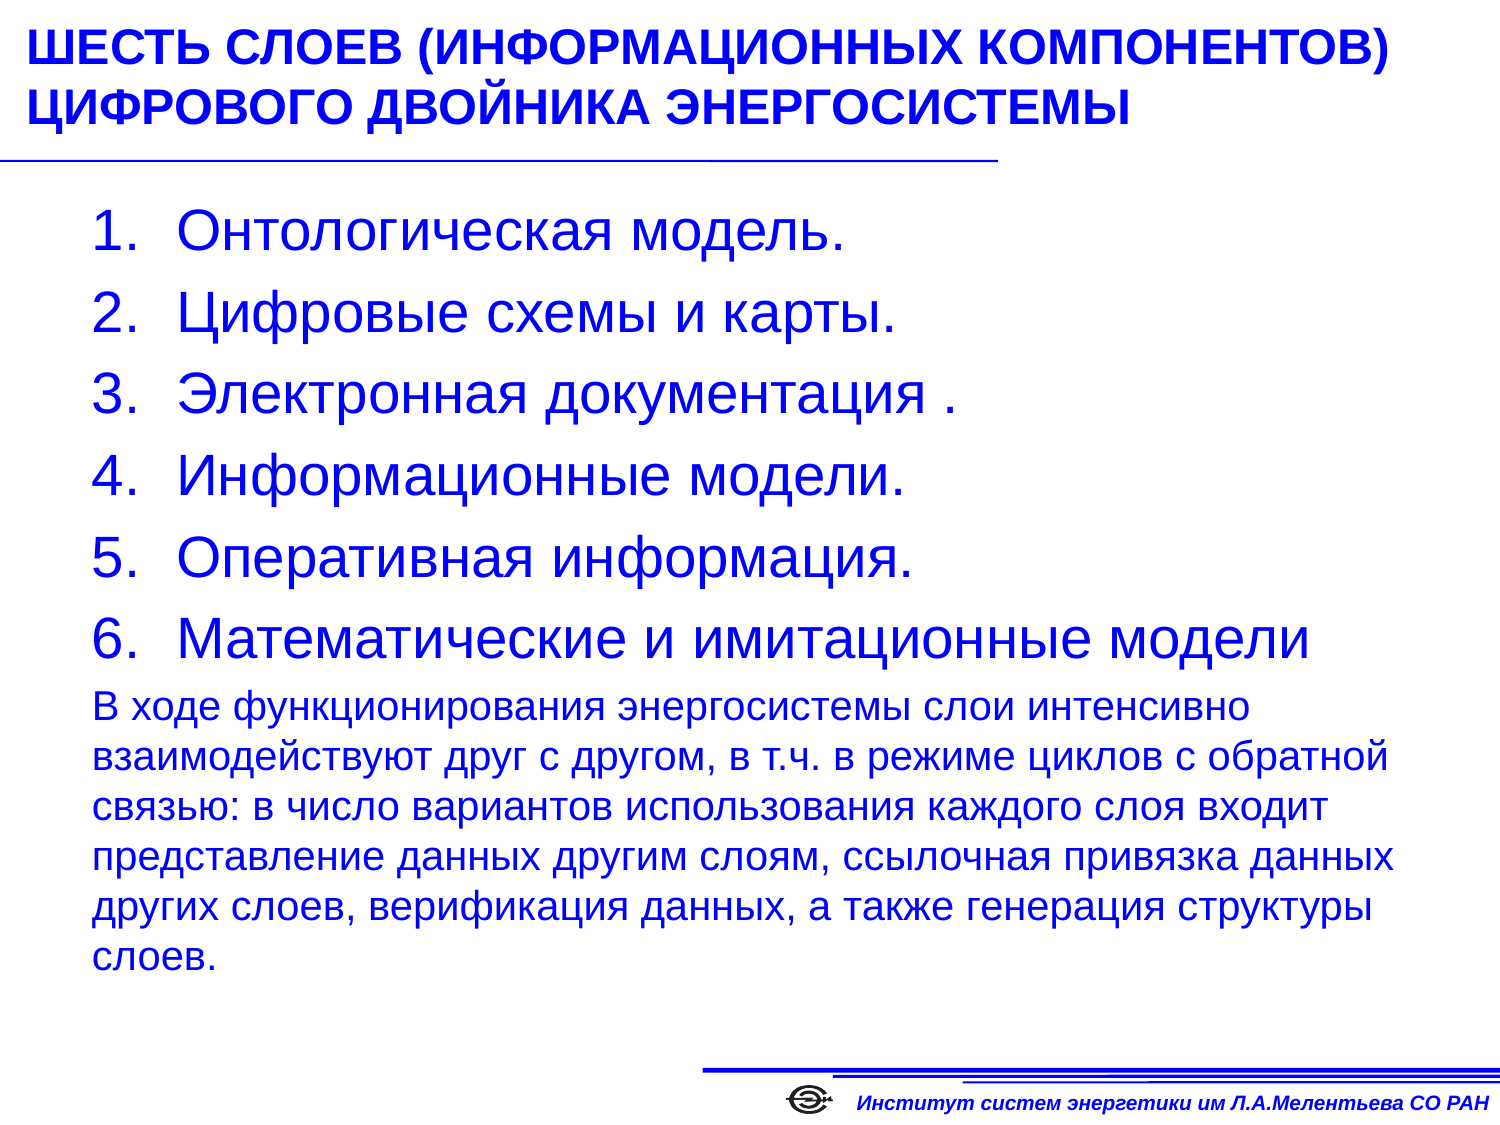

# ШЕСТЬ СЛОЕВ (ИНФОРМАЦИОННЫХ КОМПОНЕНТОВ) ЦИФРОВОГО ДВОЙНИКА ЭНЕРГОСИСТЕМЫ
Онтологическая модель.
Цифровые схемы и карты.
Электронная документация .
Информационные модели.
Оперативная информация.
Математические и имитационные модели
В ходе функционирования энергосистемы слои интенсивно взаимодействуют друг с другом, в т.ч. в режиме циклов с обратной связью: в число вариантов использования каждого слоя входит представление данных другим слоям, ссылочная привязка данных других слоев, верификация данных, а также генерация структуры слоев.